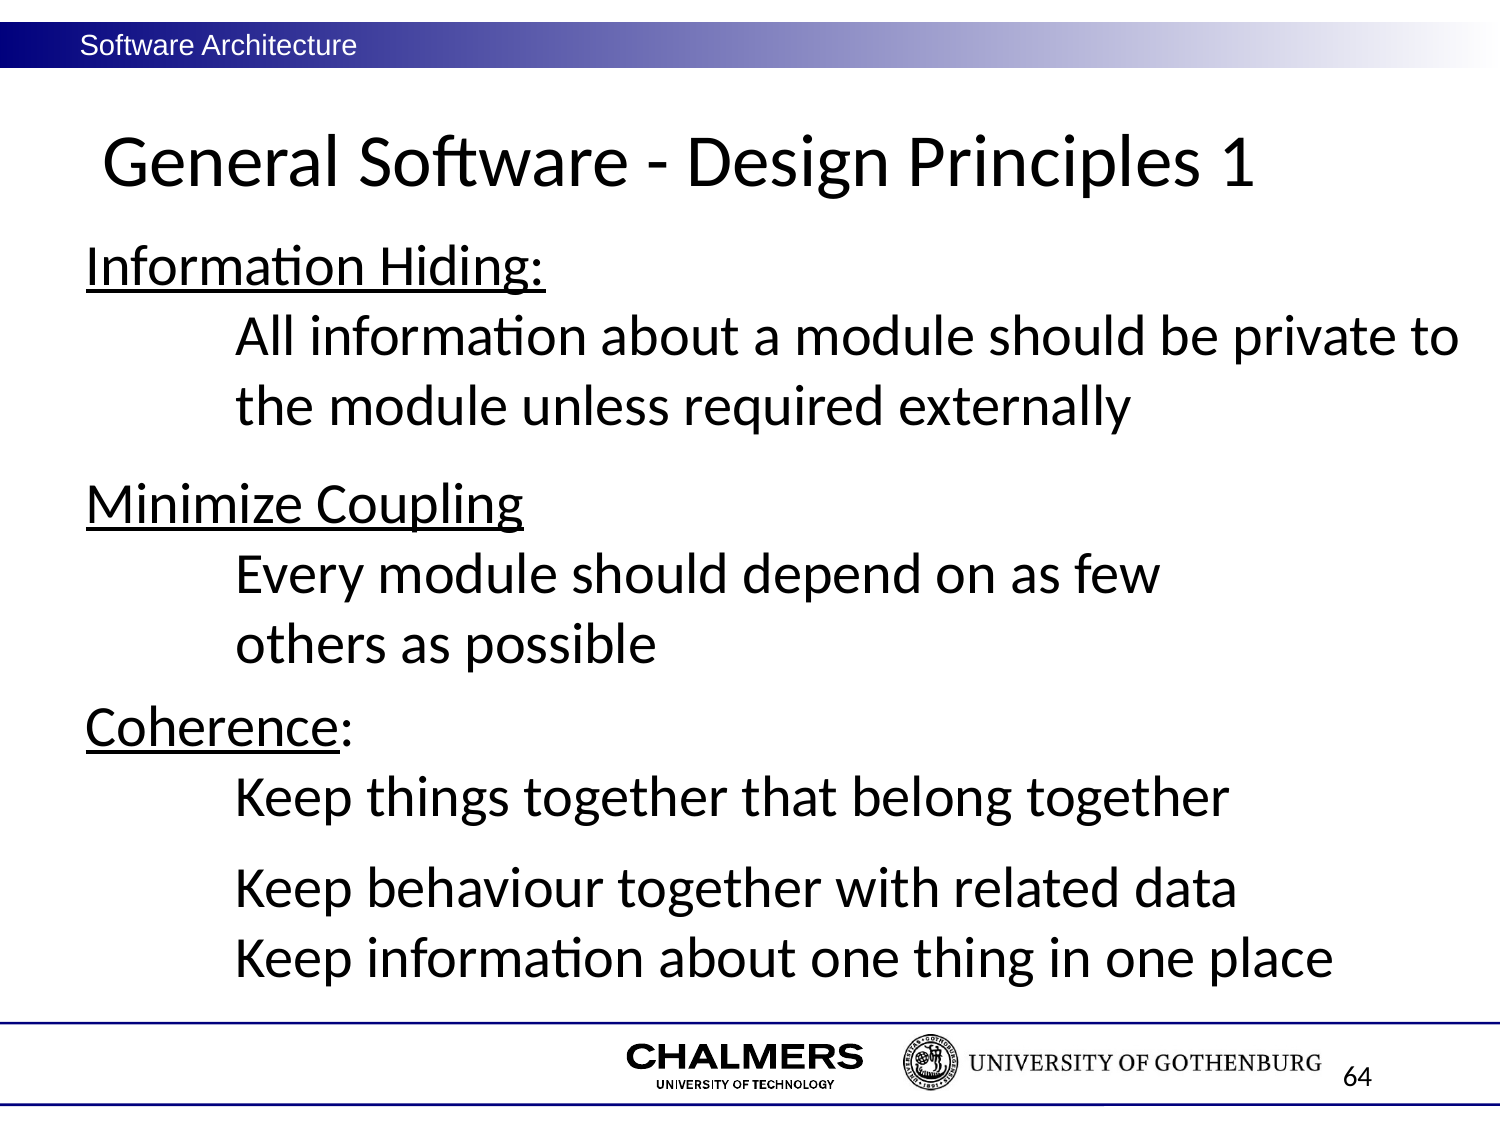

General Software - Design Principles 1
Information Hiding:
	All information about a module should be private to
	the module unless required externally

Minimize Coupling
	Every module should depend on as few
	others as possible

Coherence:
	Keep things together that belong together
	Keep behaviour together with related data
	Keep information about one thing in one place
64